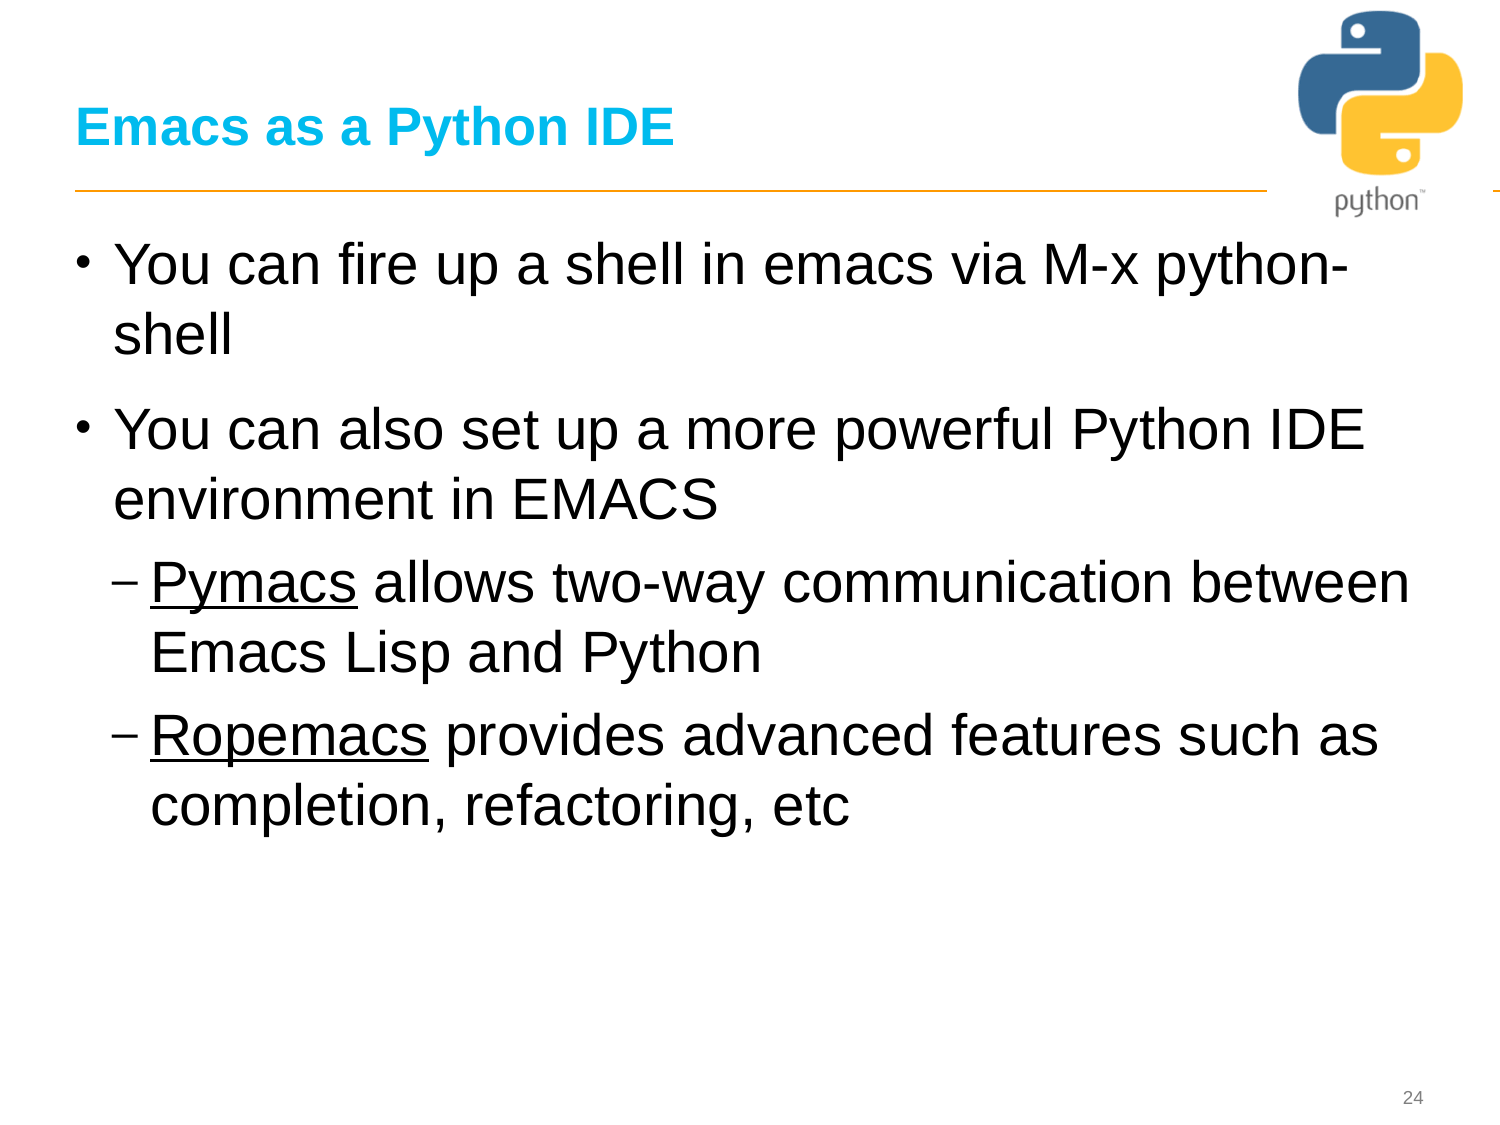

# Emacs as a Python IDE
You can fire up a shell in emacs via M-x python-shell
You can also set up a more powerful Python IDE environment in EMACS
Pymacs allows two-way communication between Emacs Lisp and Python
Ropemacs provides advanced features such as completion, refactoring, etc